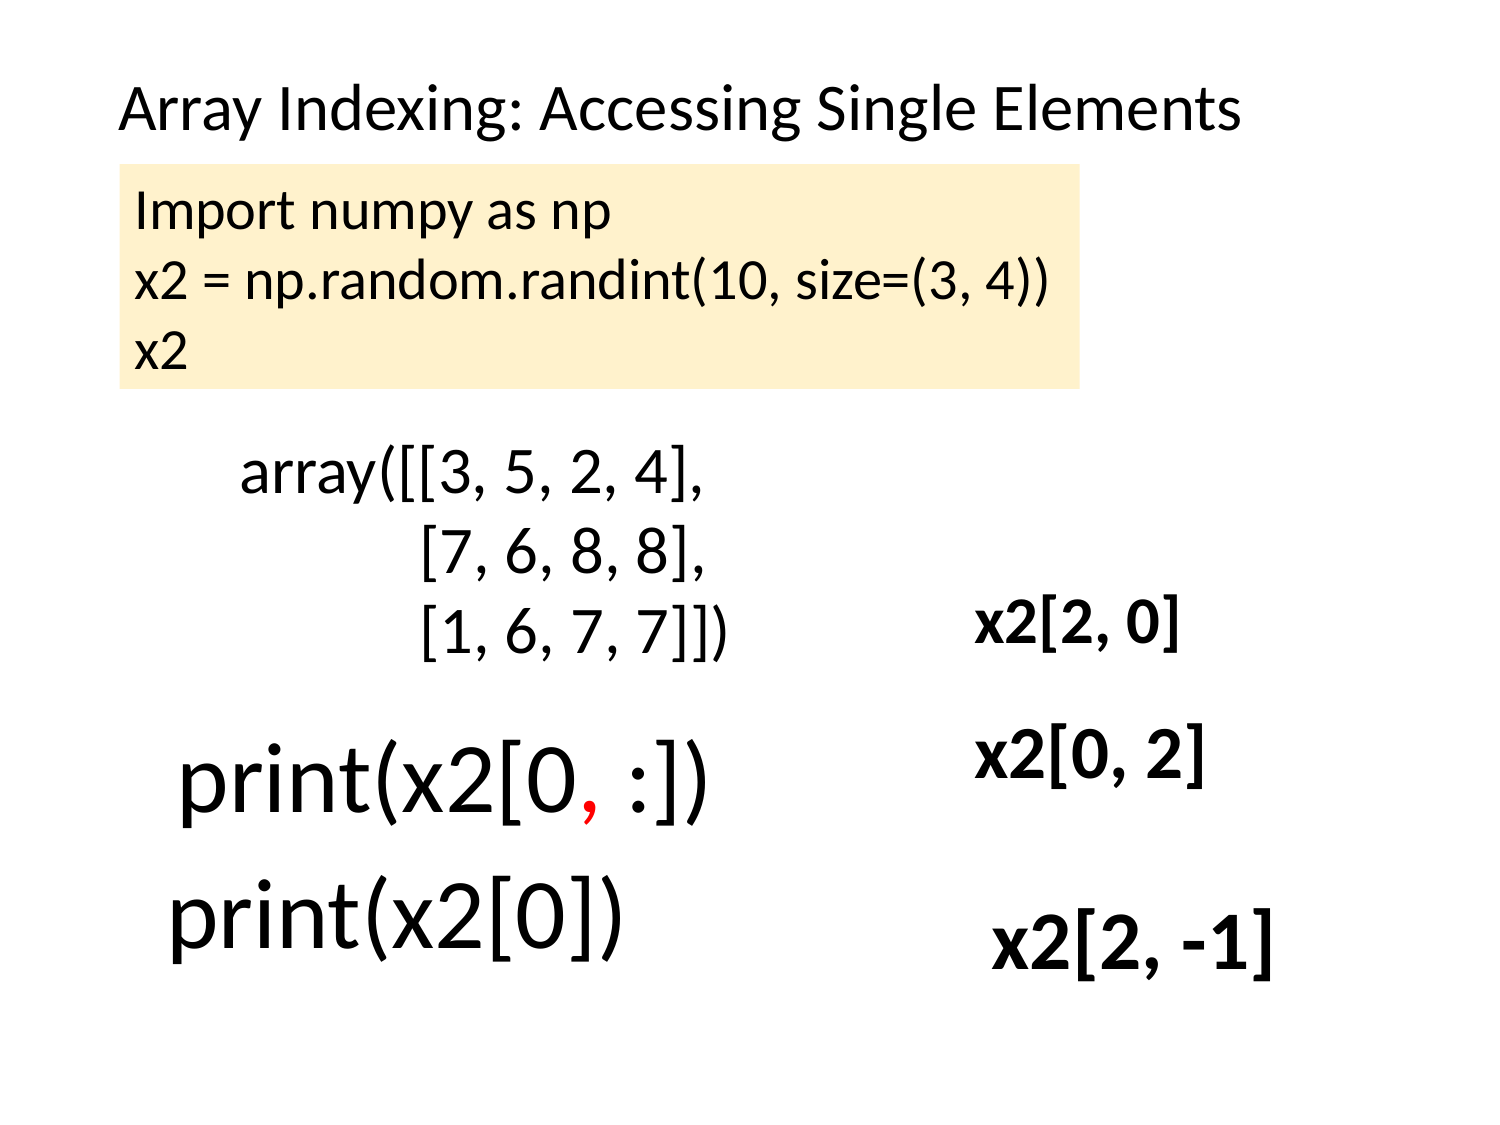

# Array Indexing: Accessing Single Elements
Import numpy as np
x2 = np.random.randint(10, size=(3, 4))
x2
array([[3, 5, 2, 4],
            [7, 6, 8, 8],
            [1, 6, 7, 7]])
x2[2, 0]
x2[0, 2]
print(x2[0, :])
print(x2[0])
x2[2, -1]